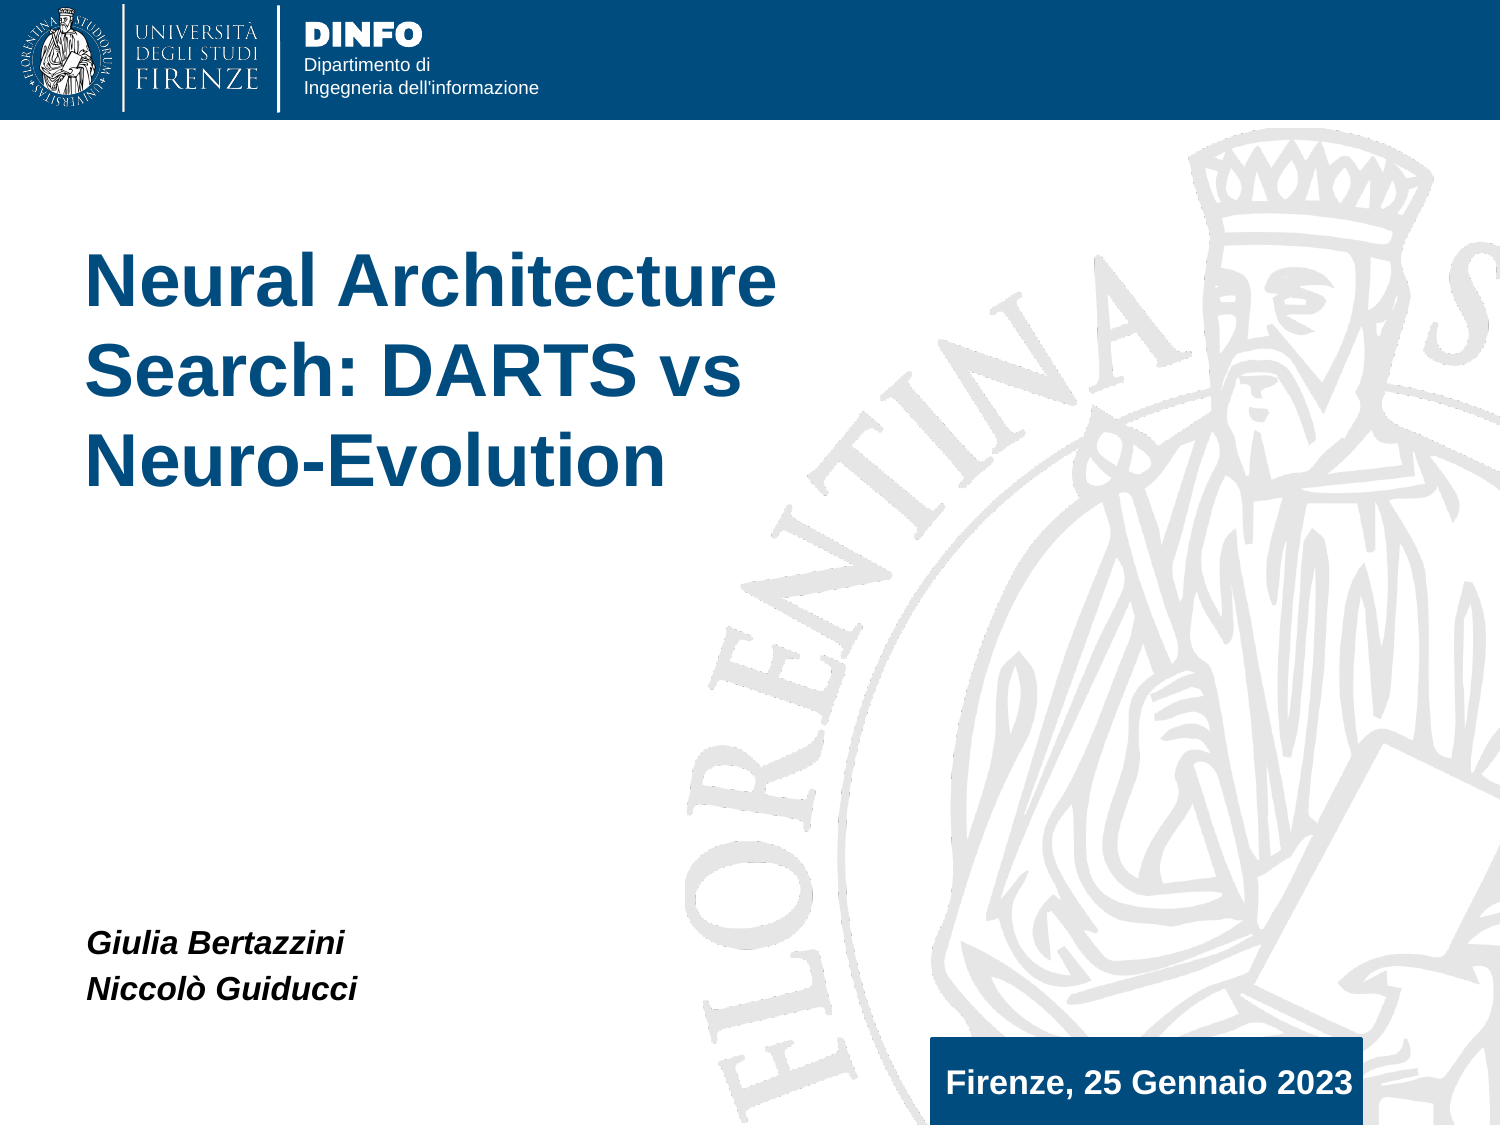

Neural Architecture
Search: DARTS vs
Neuro-Evolution
Giulia Bertazzini
Niccolò Guiducci
Firenze, 25 Gennaio 2023